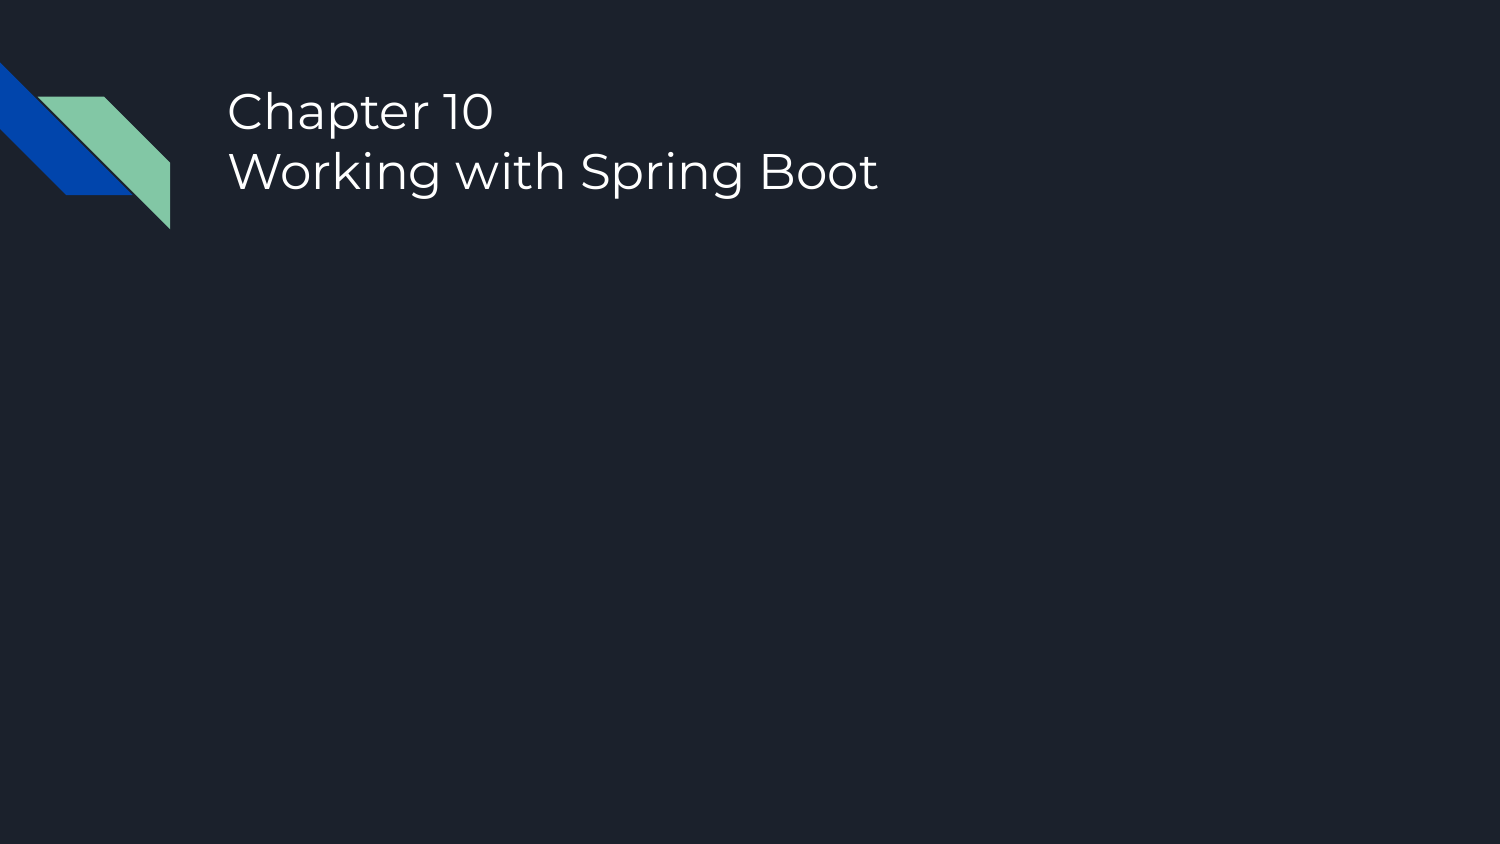

# Chapter 10
Working with Spring Boot